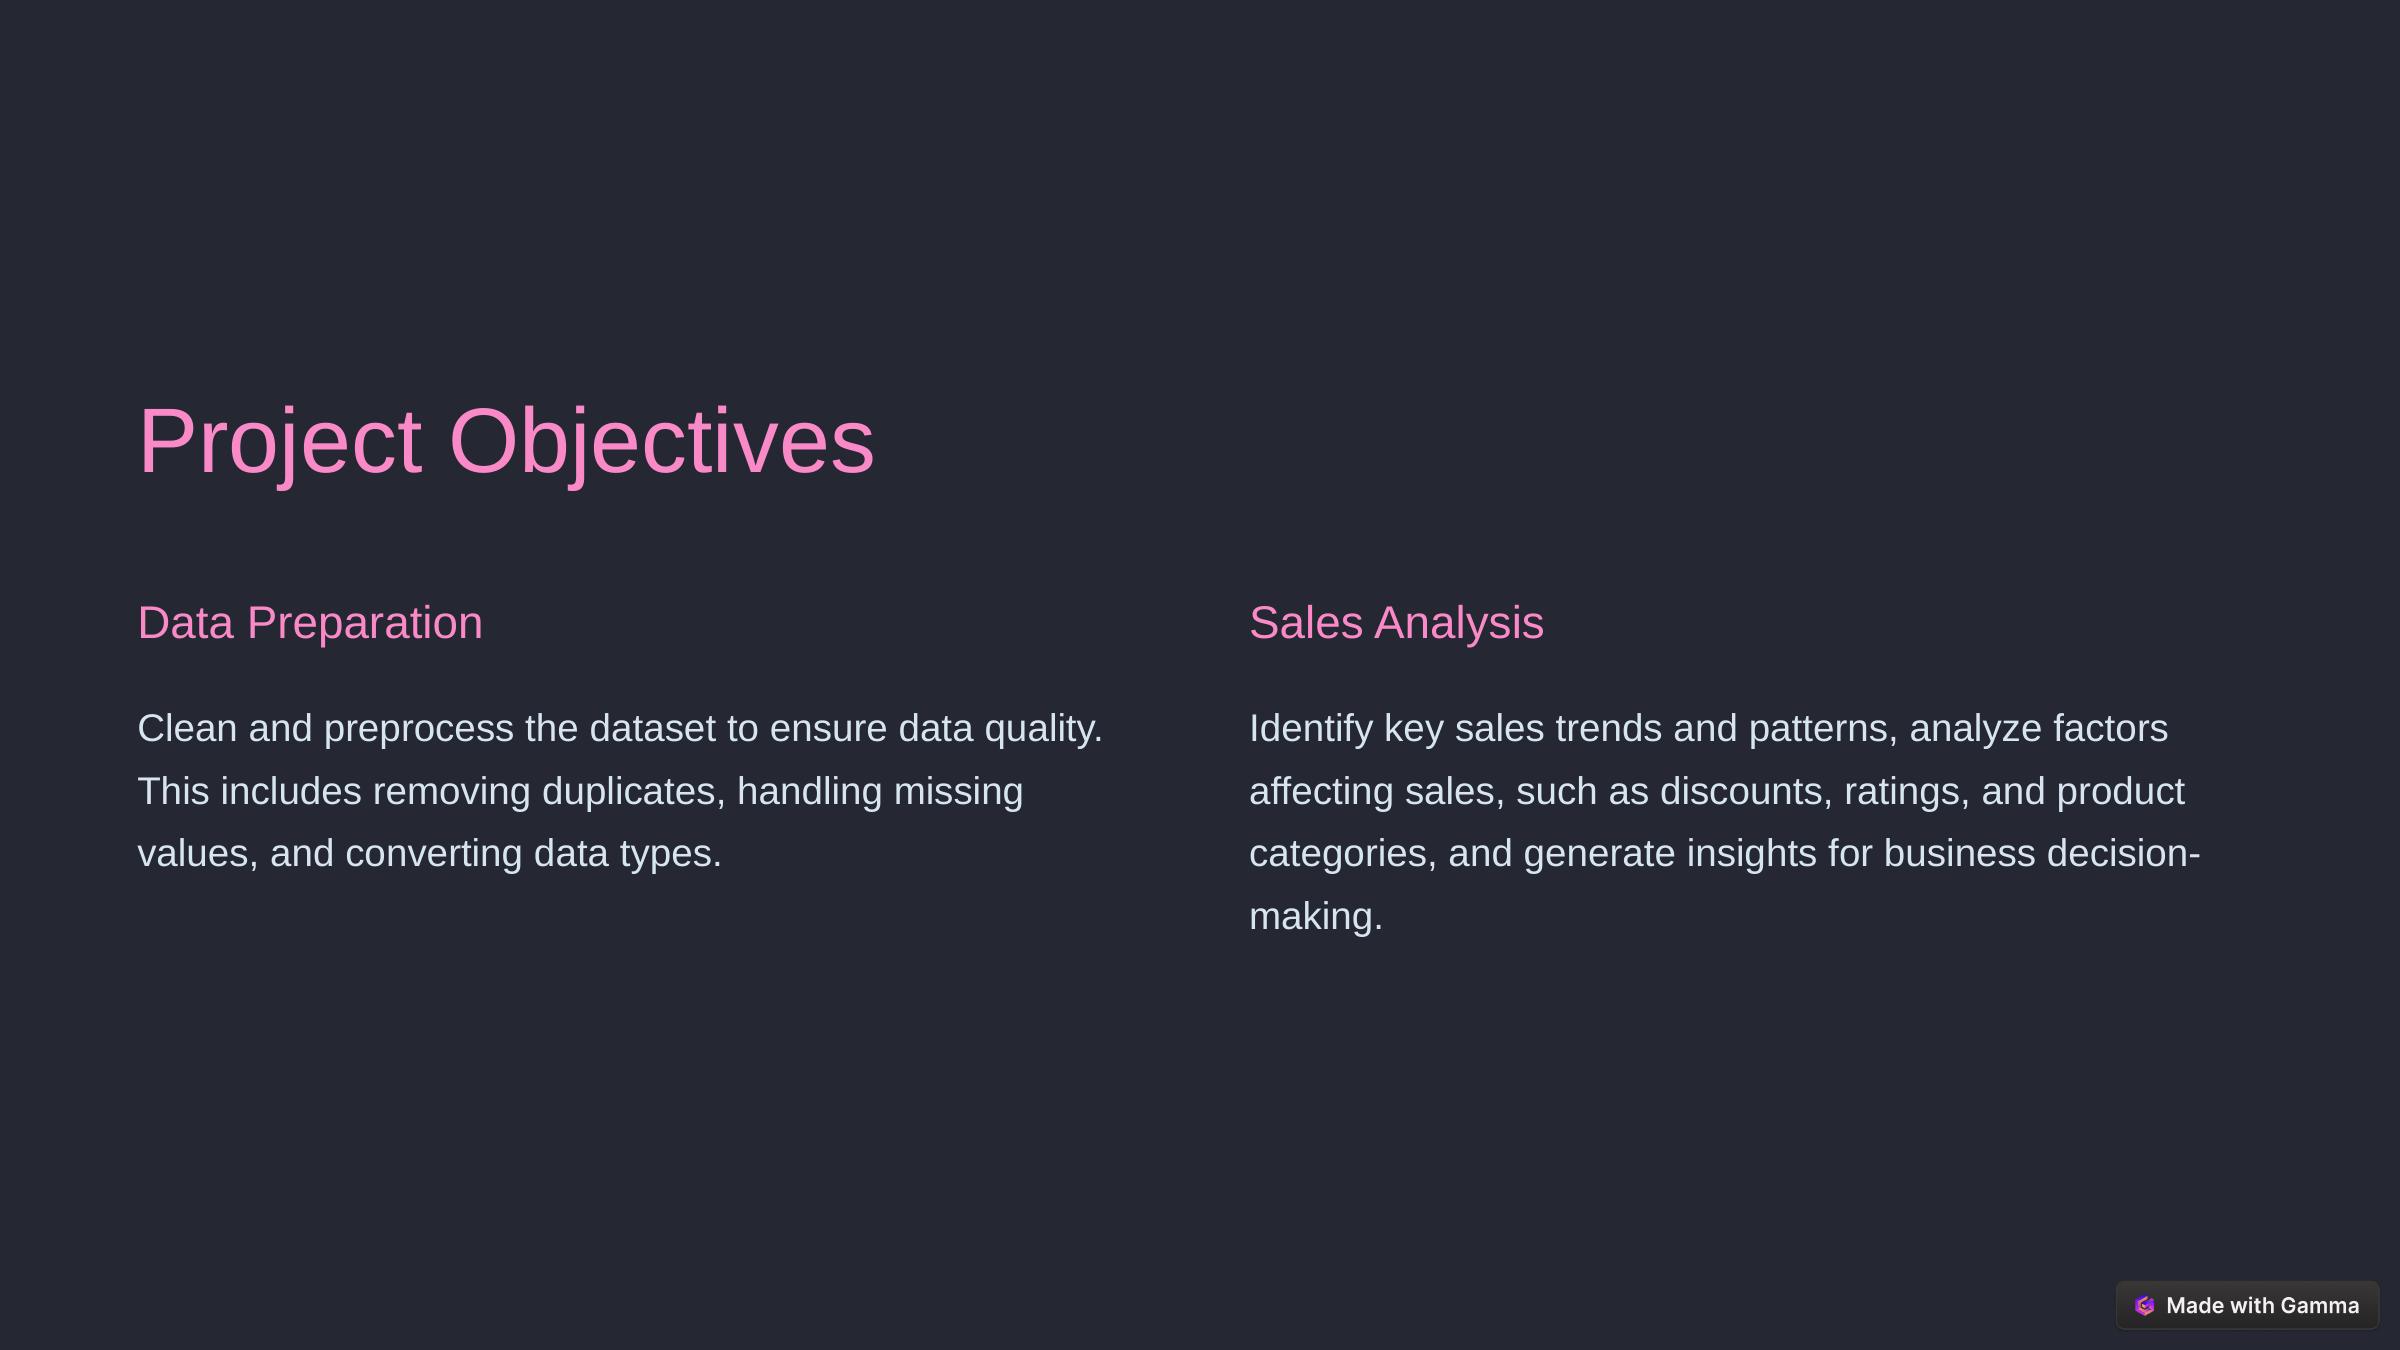

Project Objectives
Data Preparation
Sales Analysis
Clean and preprocess the dataset to ensure data quality. This includes removing duplicates, handling missing values, and converting data types.
Identify key sales trends and patterns, analyze factors affecting sales, such as discounts, ratings, and product categories, and generate insights for business decision-making.